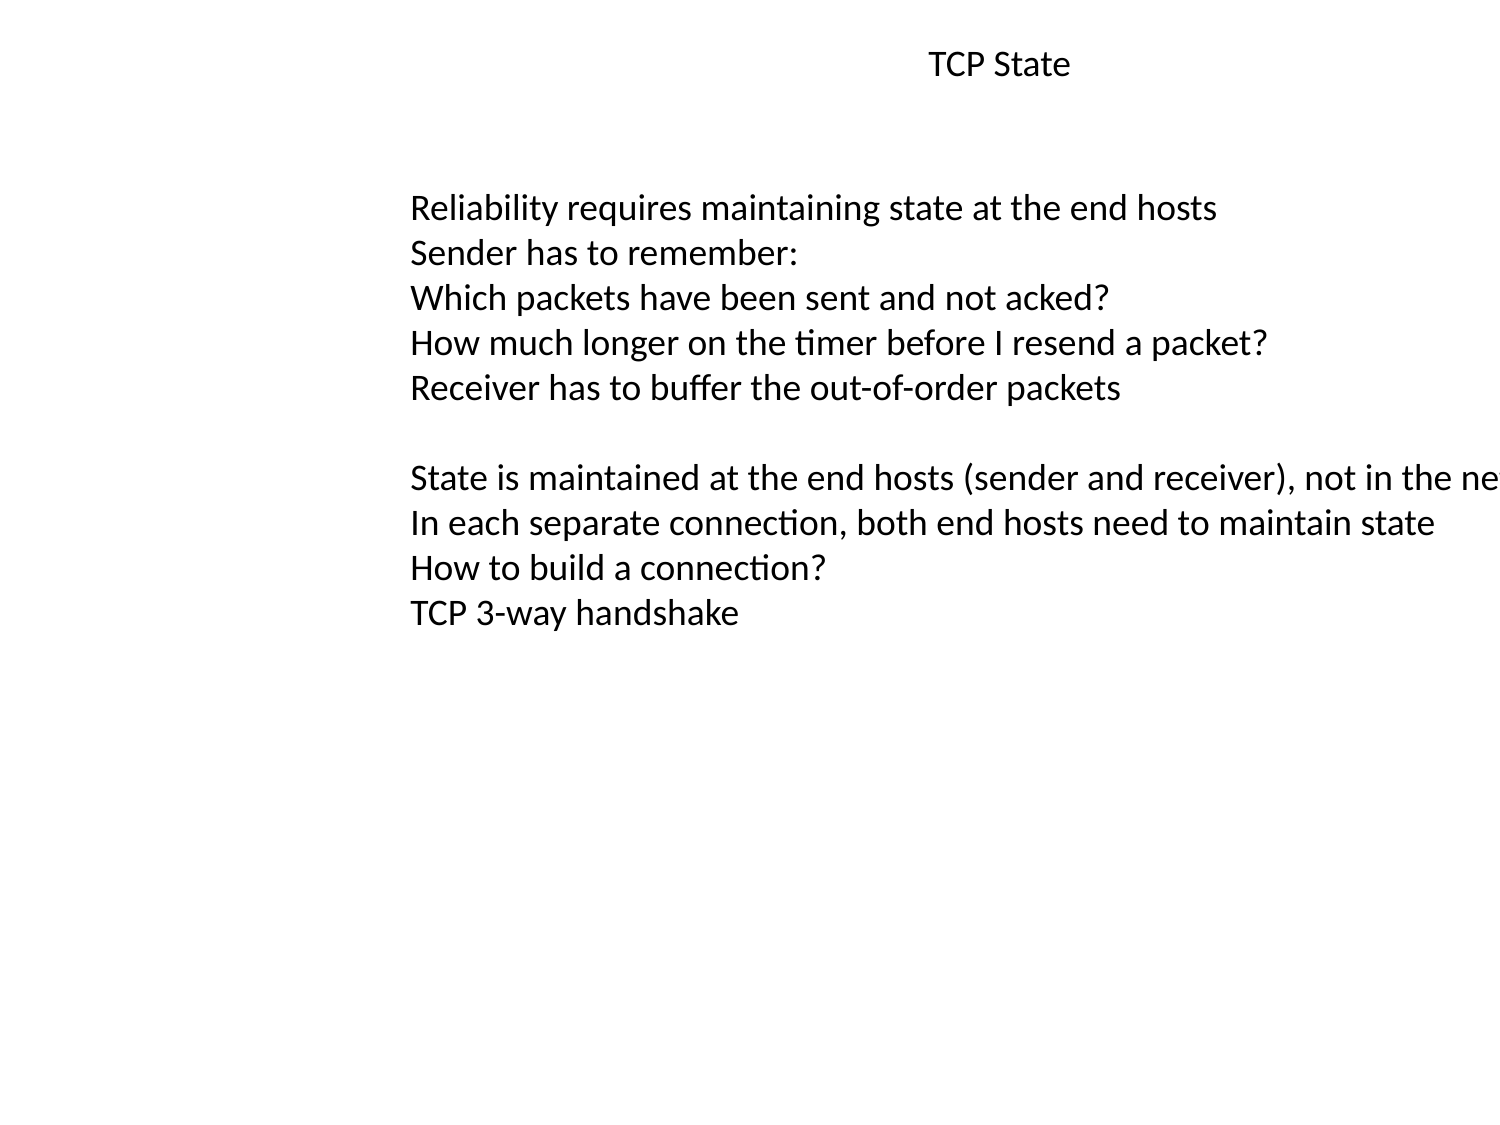

TCP State
Reliability requires maintaining state at the end hosts
Sender has to remember:
Which packets have been sent and not acked?
How much longer on the timer before I resend a packet?
Receiver has to buffer the out-of-order packets

State is maintained at the end hosts (sender and receiver), not in the network
In each separate connection, both end hosts need to maintain state
How to build a connection?
TCP 3-way handshake